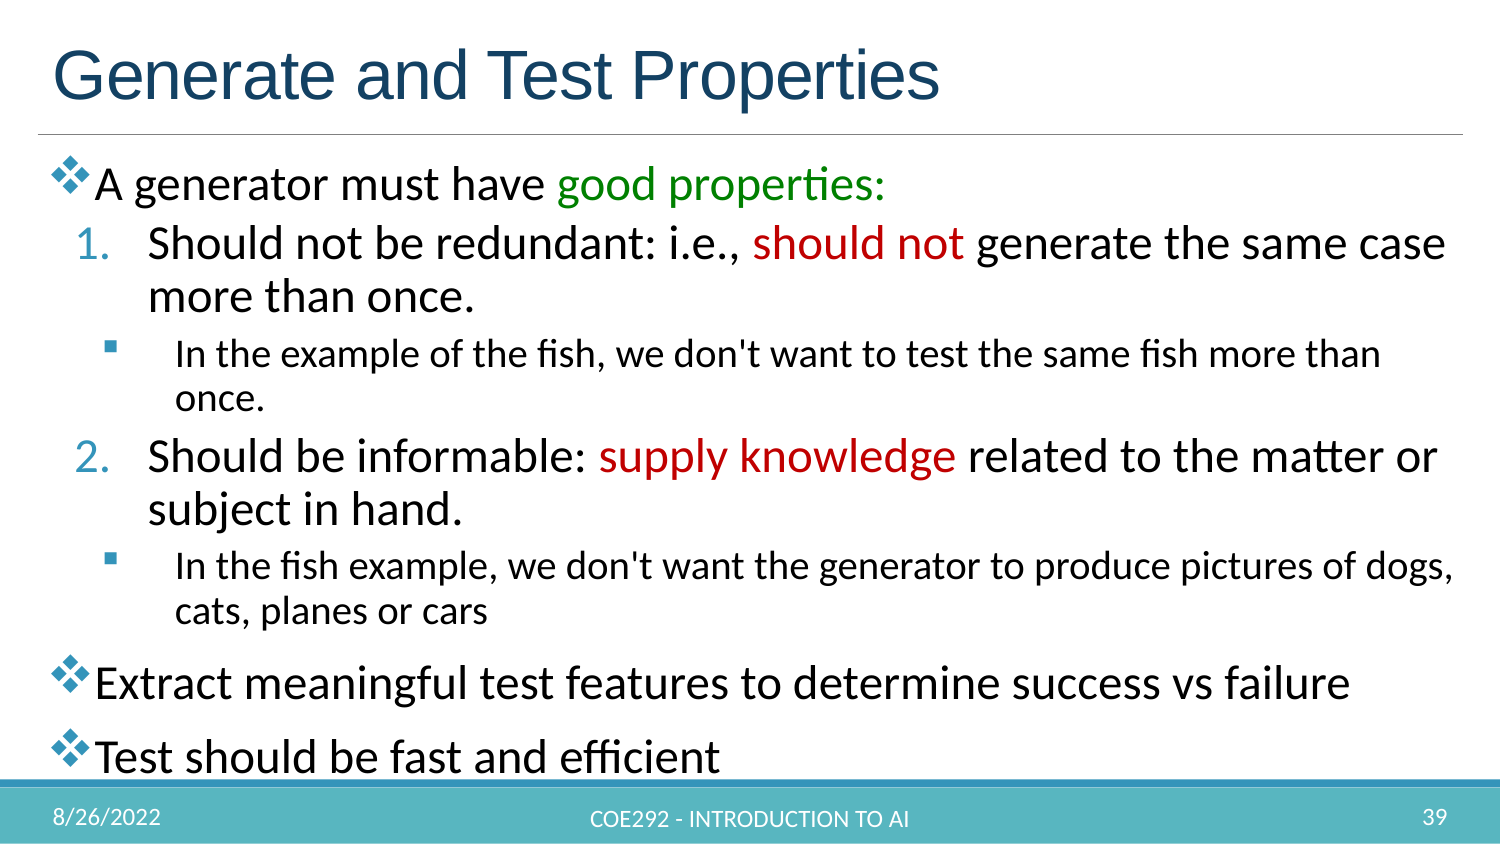

# Generate and Test Properties
A generator must have good properties:
Should not be redundant: i.e., should not generate the same case more than once.
In the example of the fish, we don't want to test the same fish more than once.
Should be informable: supply knowledge related to the matter or subject in hand.
In the fish example, we don't want the generator to produce pictures of dogs, cats, planes or cars
Extract meaningful test features to determine success vs failure
Test should be fast and efficient

8/26/2022
39
COE292 - Introduction to AI